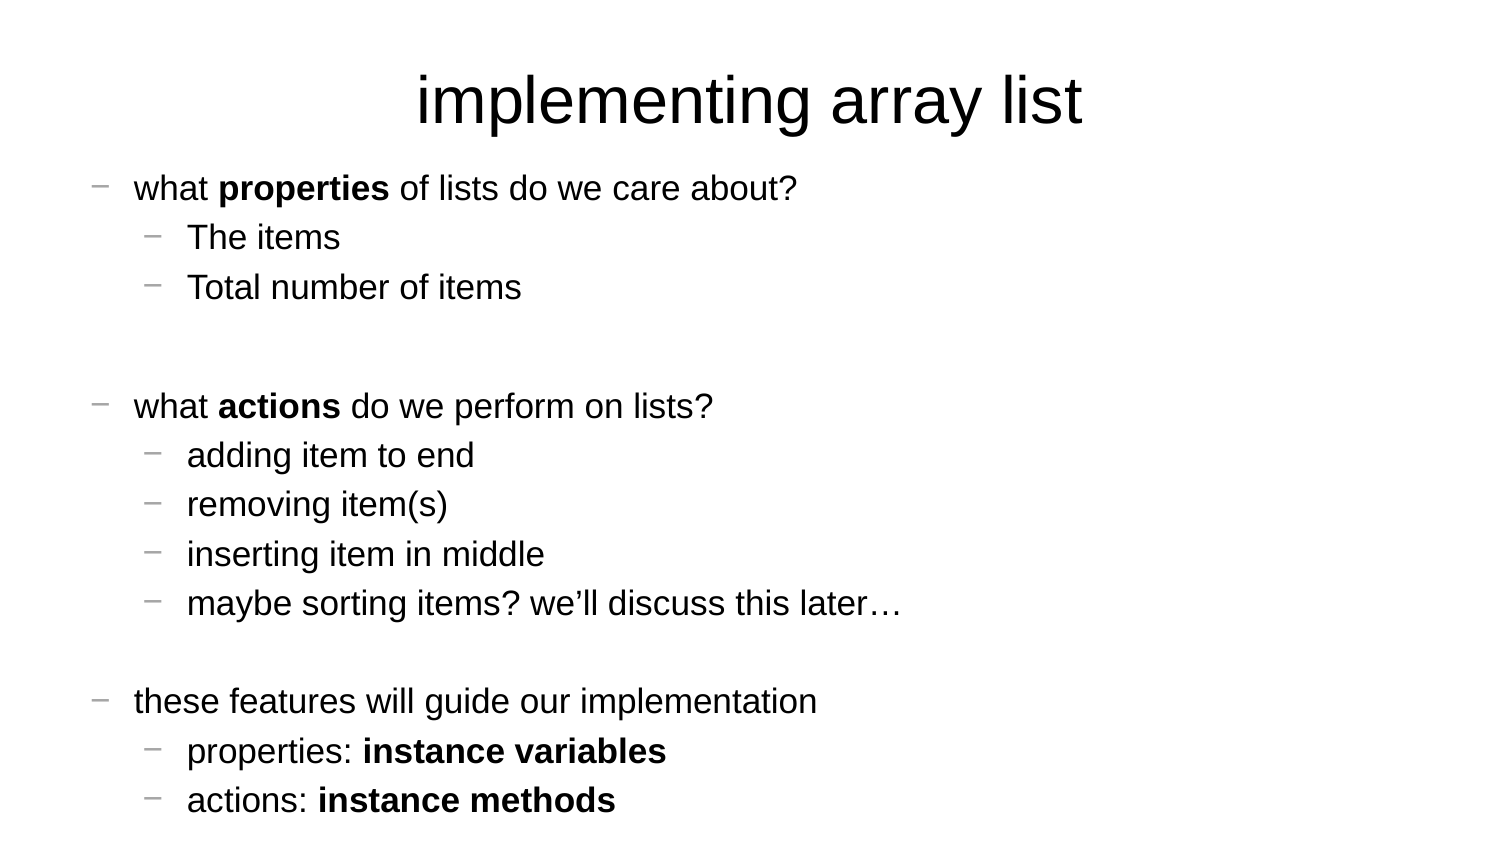

# implementing array list
what properties of lists do we care about?
The items
Total number of items

what actions do we perform on lists?
adding item to end
removing item(s)
inserting item in middle
maybe sorting items? we’ll discuss this later…

these features will guide our implementation
properties: instance variables
actions: instance methods